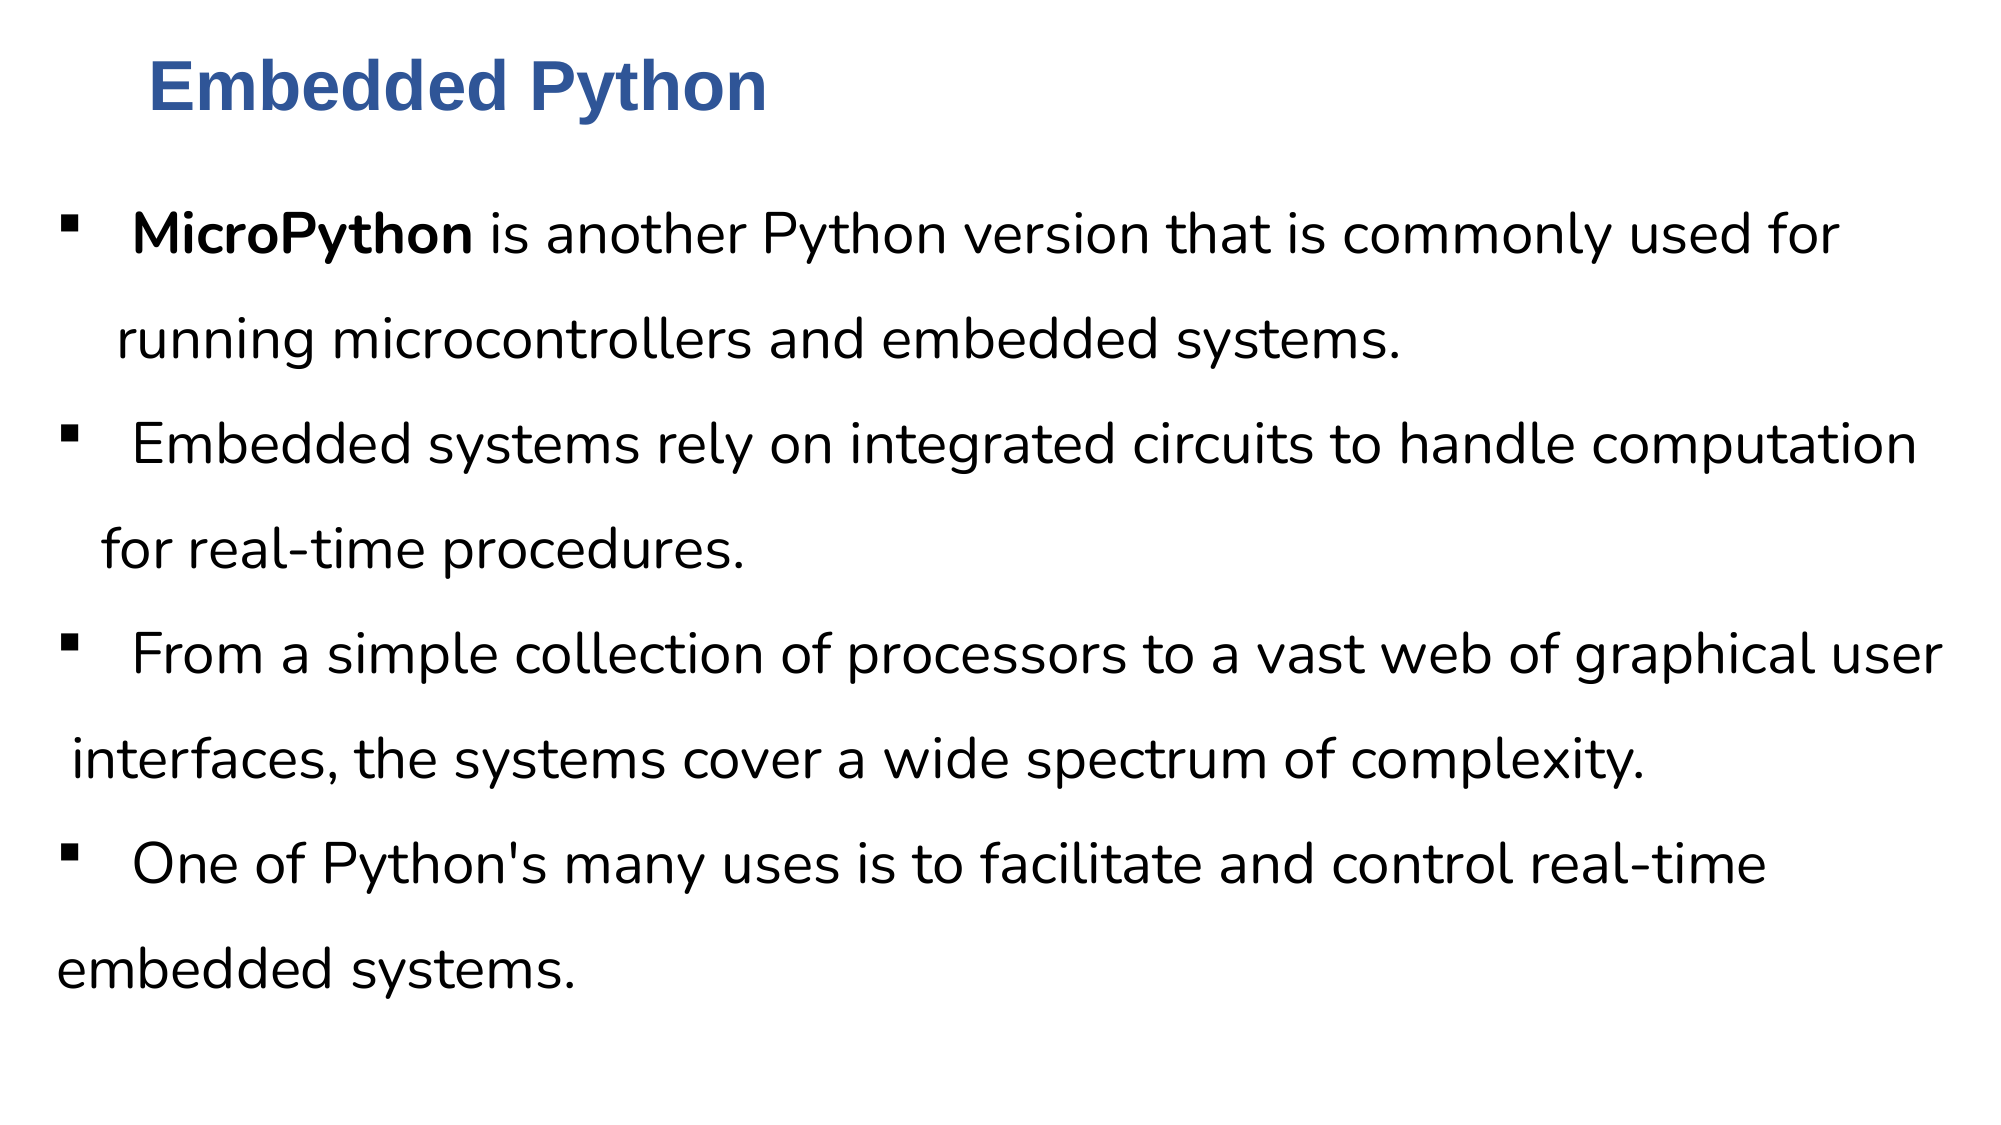

Embedded Python
MicroPython is another Python version that is commonly used for
    running microcontrollers and embedded systems.
Embedded systems rely on integrated circuits to handle computation
   for real-time procedures.
From a simple collection of processors to a vast web of graphical user
 interfaces, the systems cover a wide spectrum of complexity.
One of Python's many uses is to facilitate and control real-time
embedded systems.